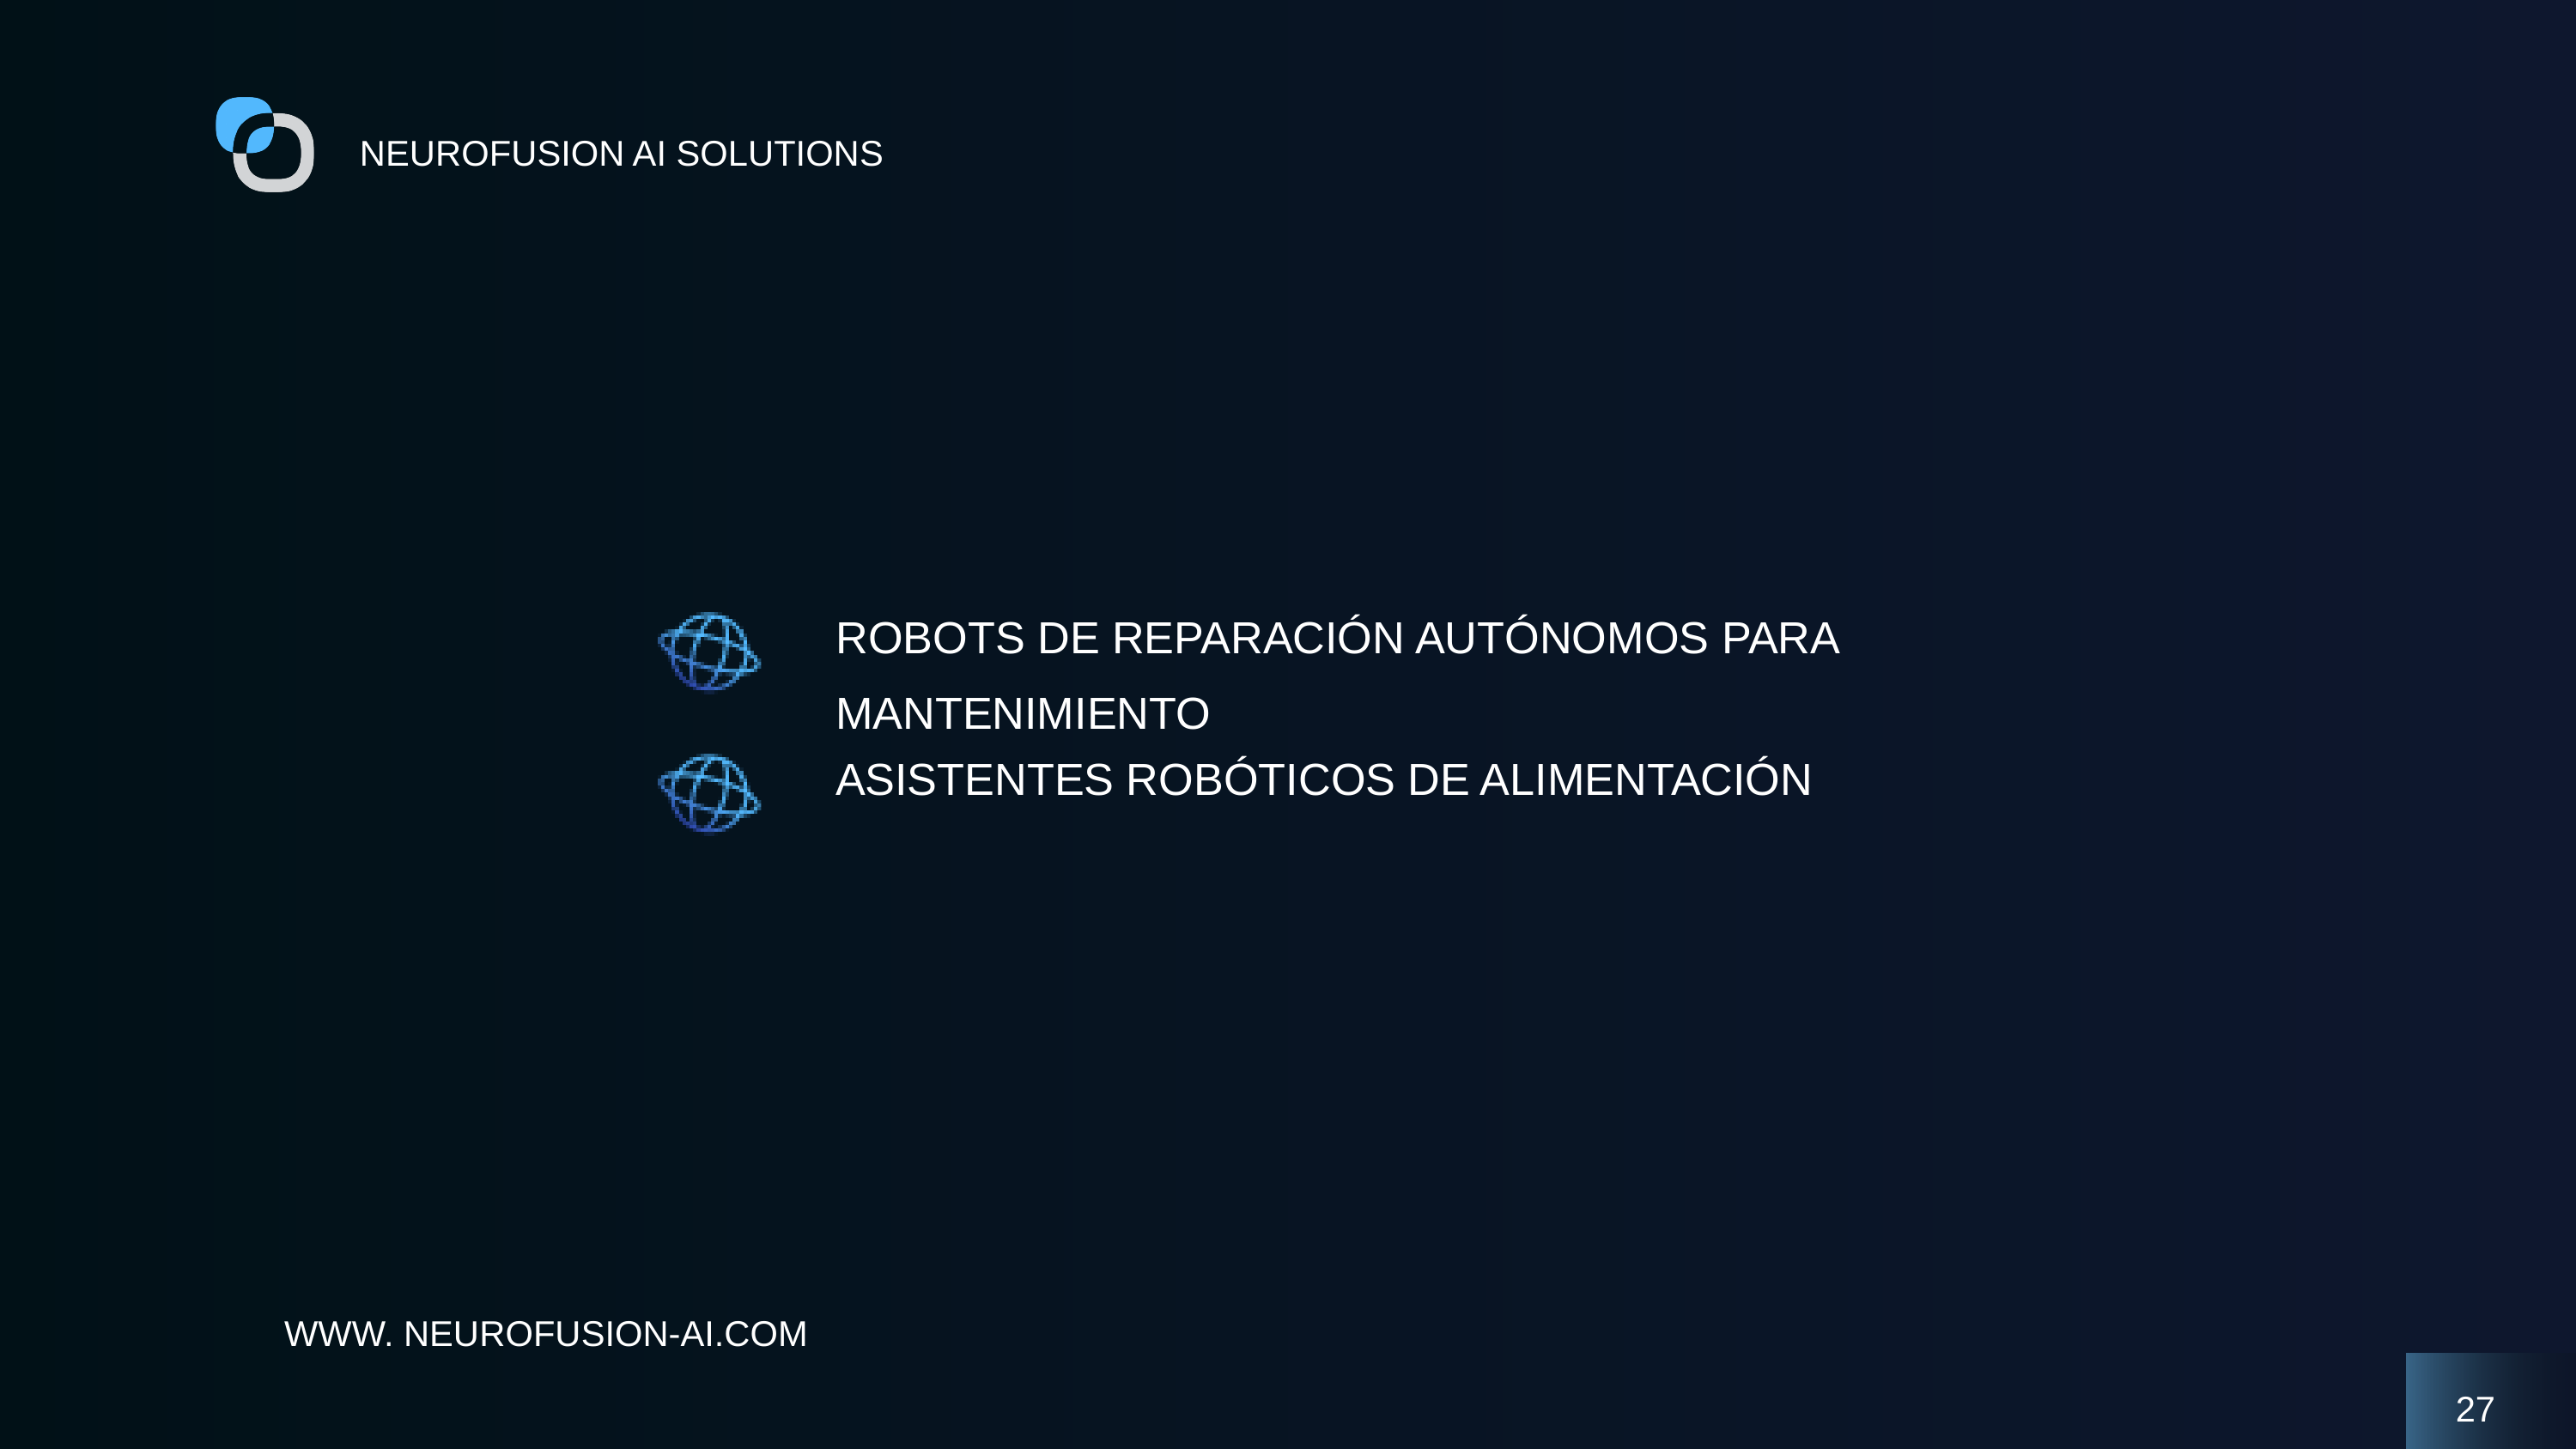

NEUROFUSION AI SOLUTIONS
ROBOTS DE REPARACIÓN AUTÓNOMOS PARA MANTENIMIENTO

ASISTENTES ROBÓTICOS DE ALIMENTACIÓN

WWW. NEUROFUSION-AI.COM

27